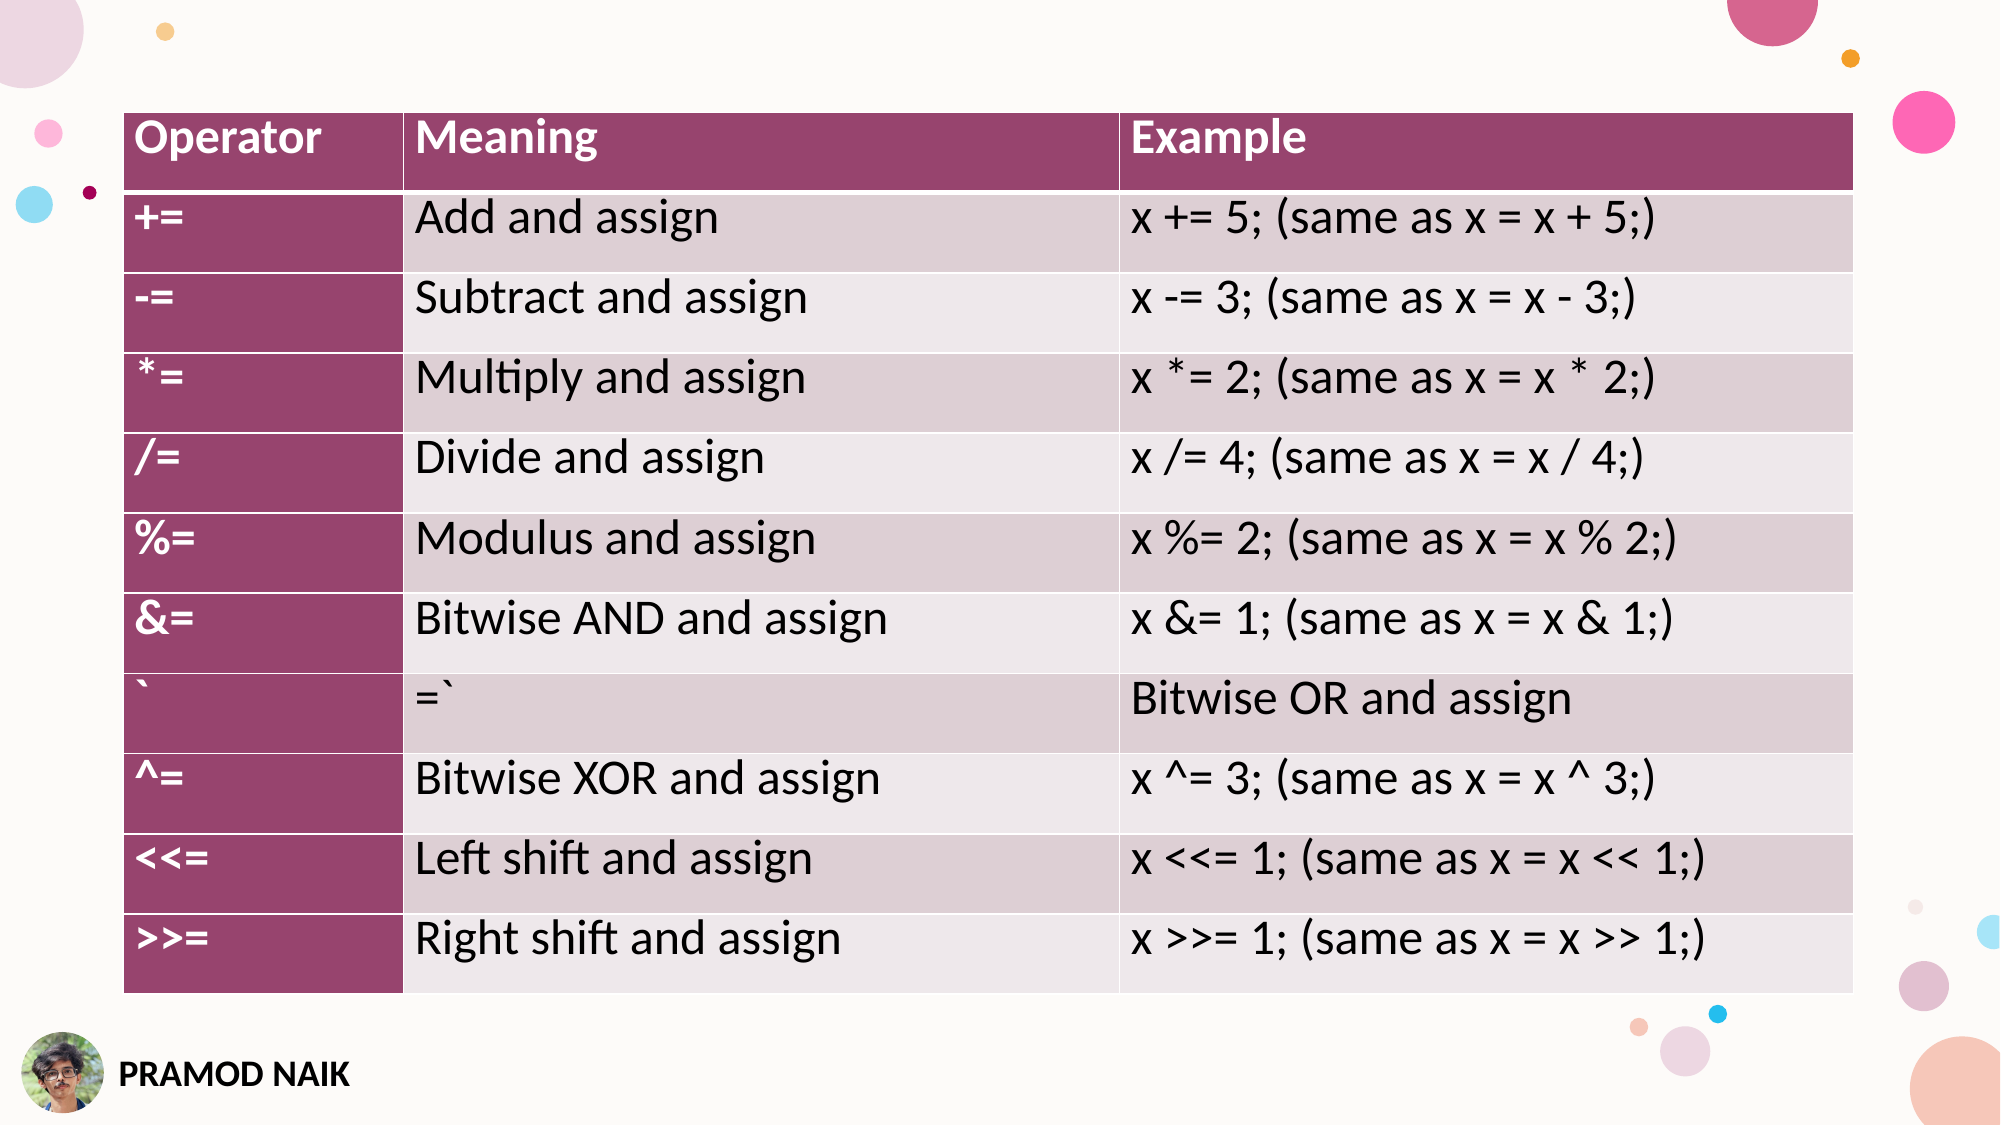

| Operator | Meaning | Example |
| --- | --- | --- |
| += | Add and assign | x += 5; (same as x = x + 5;) |
| -= | Subtract and assign | x -= 3; (same as x = x - 3;) |
| \*= | Multiply and assign | x \*= 2; (same as x = x \* 2;) |
| /= | Divide and assign | x /= 4; (same as x = x / 4;) |
| %= | Modulus and assign | x %= 2; (same as x = x % 2;) |
| &= | Bitwise AND and assign | x &= 1; (same as x = x & 1;) |
| ` | =` | Bitwise OR and assign |
| ^= | Bitwise XOR and assign | x ^= 3; (same as x = x ^ 3;) |
| <<= | Left shift and assign | x <<= 1; (same as x = x << 1;) |
| >>= | Right shift and assign | x >>= 1; (same as x = x >> 1;) |